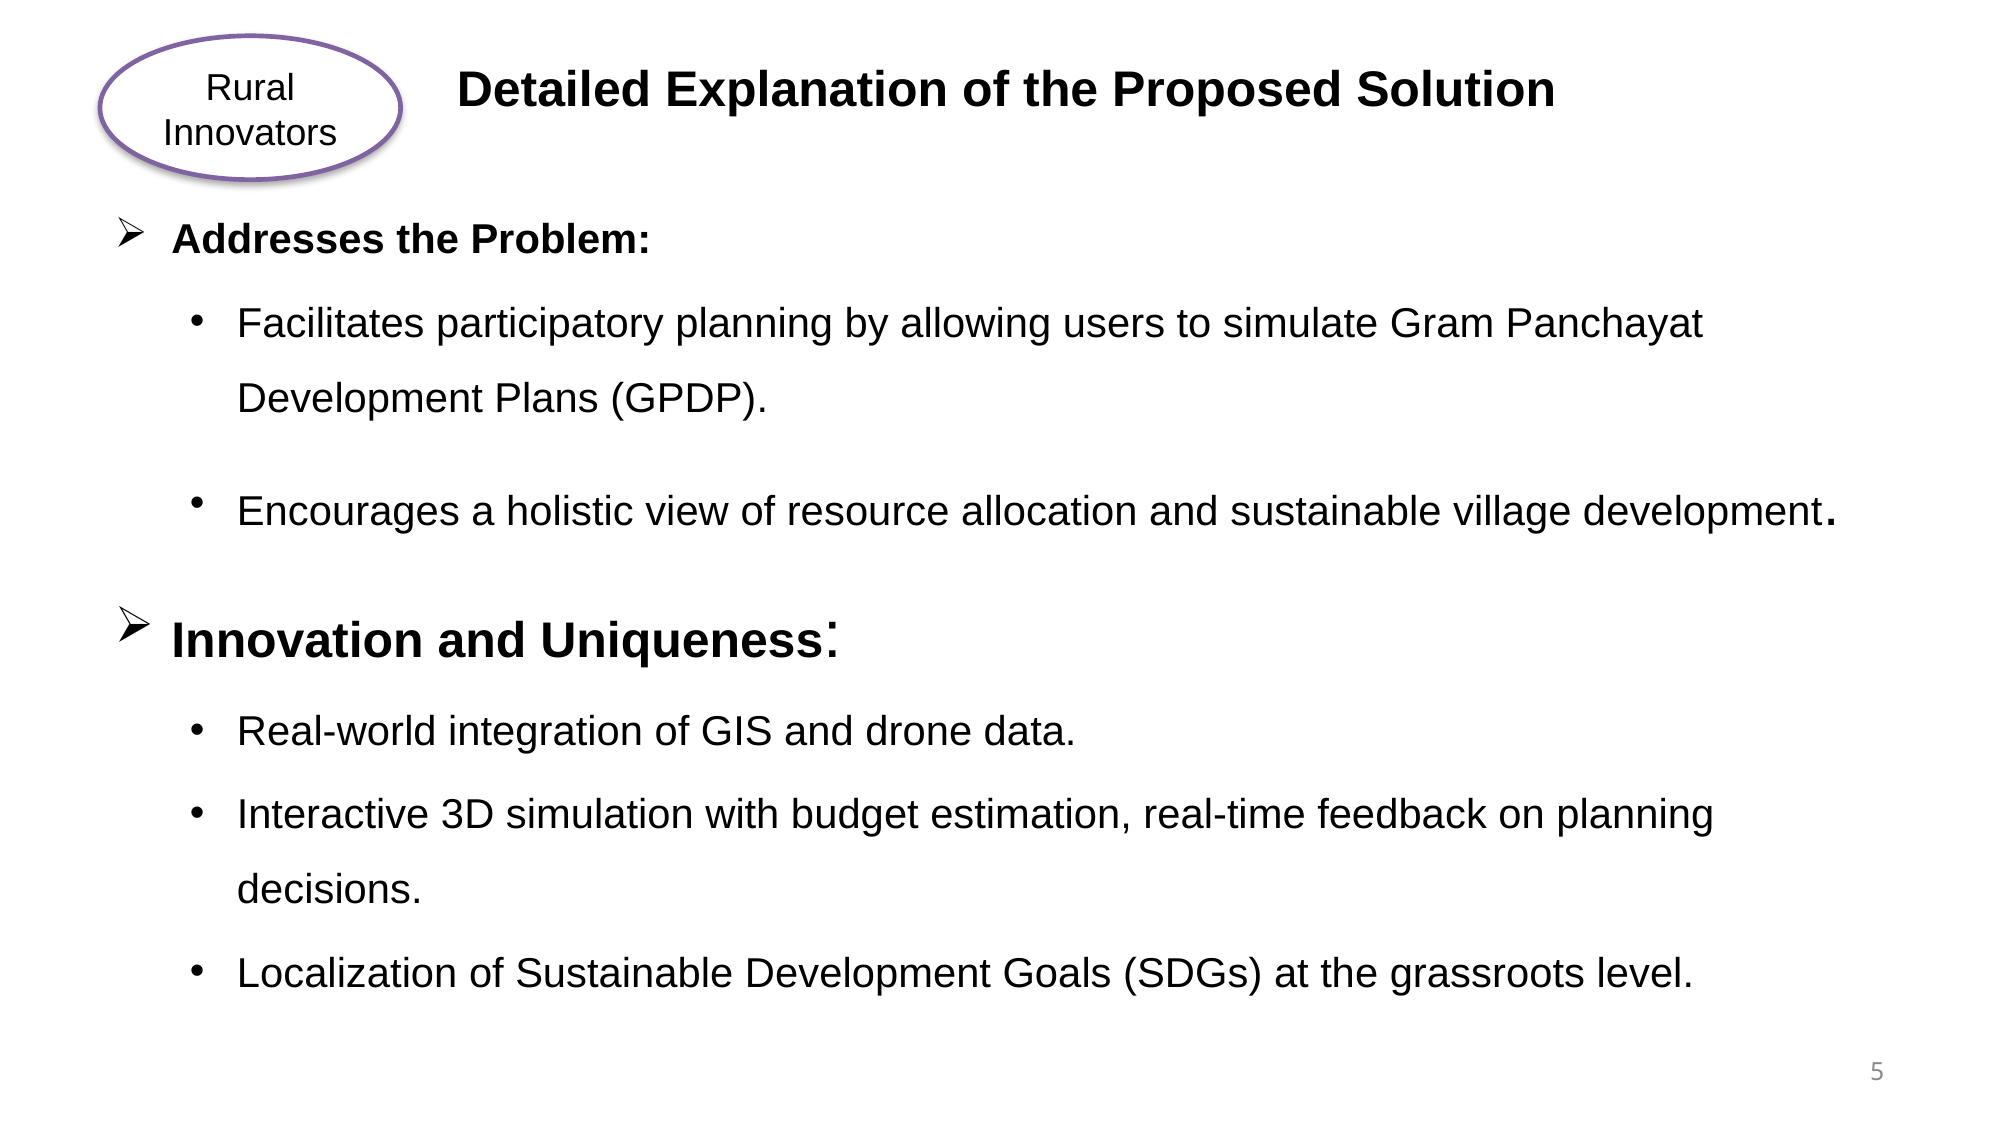

# Detailed Explanation of the Proposed Solution

Rural Innovators

Addresses the Problem:
Facilitates participatory planning by allowing users to simulate Gram Panchayat Development Plans (GPDP).
Encourages a holistic view of resource allocation and sustainable village development.
Innovation and Uniqueness:
Real-world integration of GIS and drone data.
Interactive 3D simulation with budget estimation, real-time feedback on planning decisions.
Localization of Sustainable Development Goals (SDGs) at the grassroots level.

5